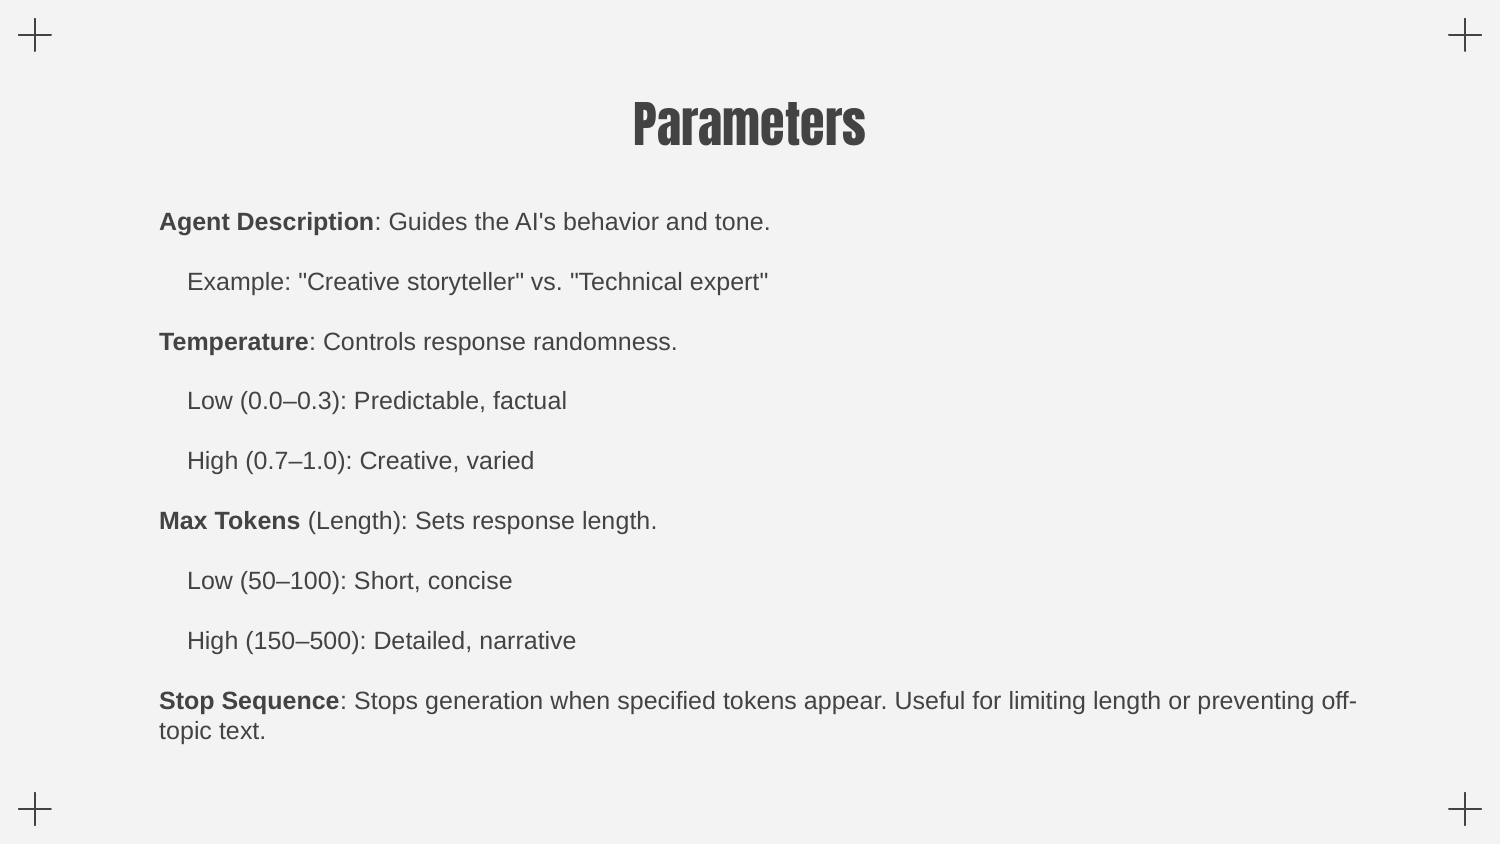

# Parameters
Agent Description: Guides the AI's behavior and tone.

    Example: "Creative storyteller" vs. "Technical expert"

Temperature: Controls response randomness.

    Low (0.0–0.3): Predictable, factual

    High (0.7–1.0): Creative, varied

Max Tokens (Length): Sets response length.

    Low (50–100): Short, concise

    High (150–500): Detailed, narrative

Stop Sequence: Stops generation when specified tokens appear. Useful for limiting length or preventing off-topic text.